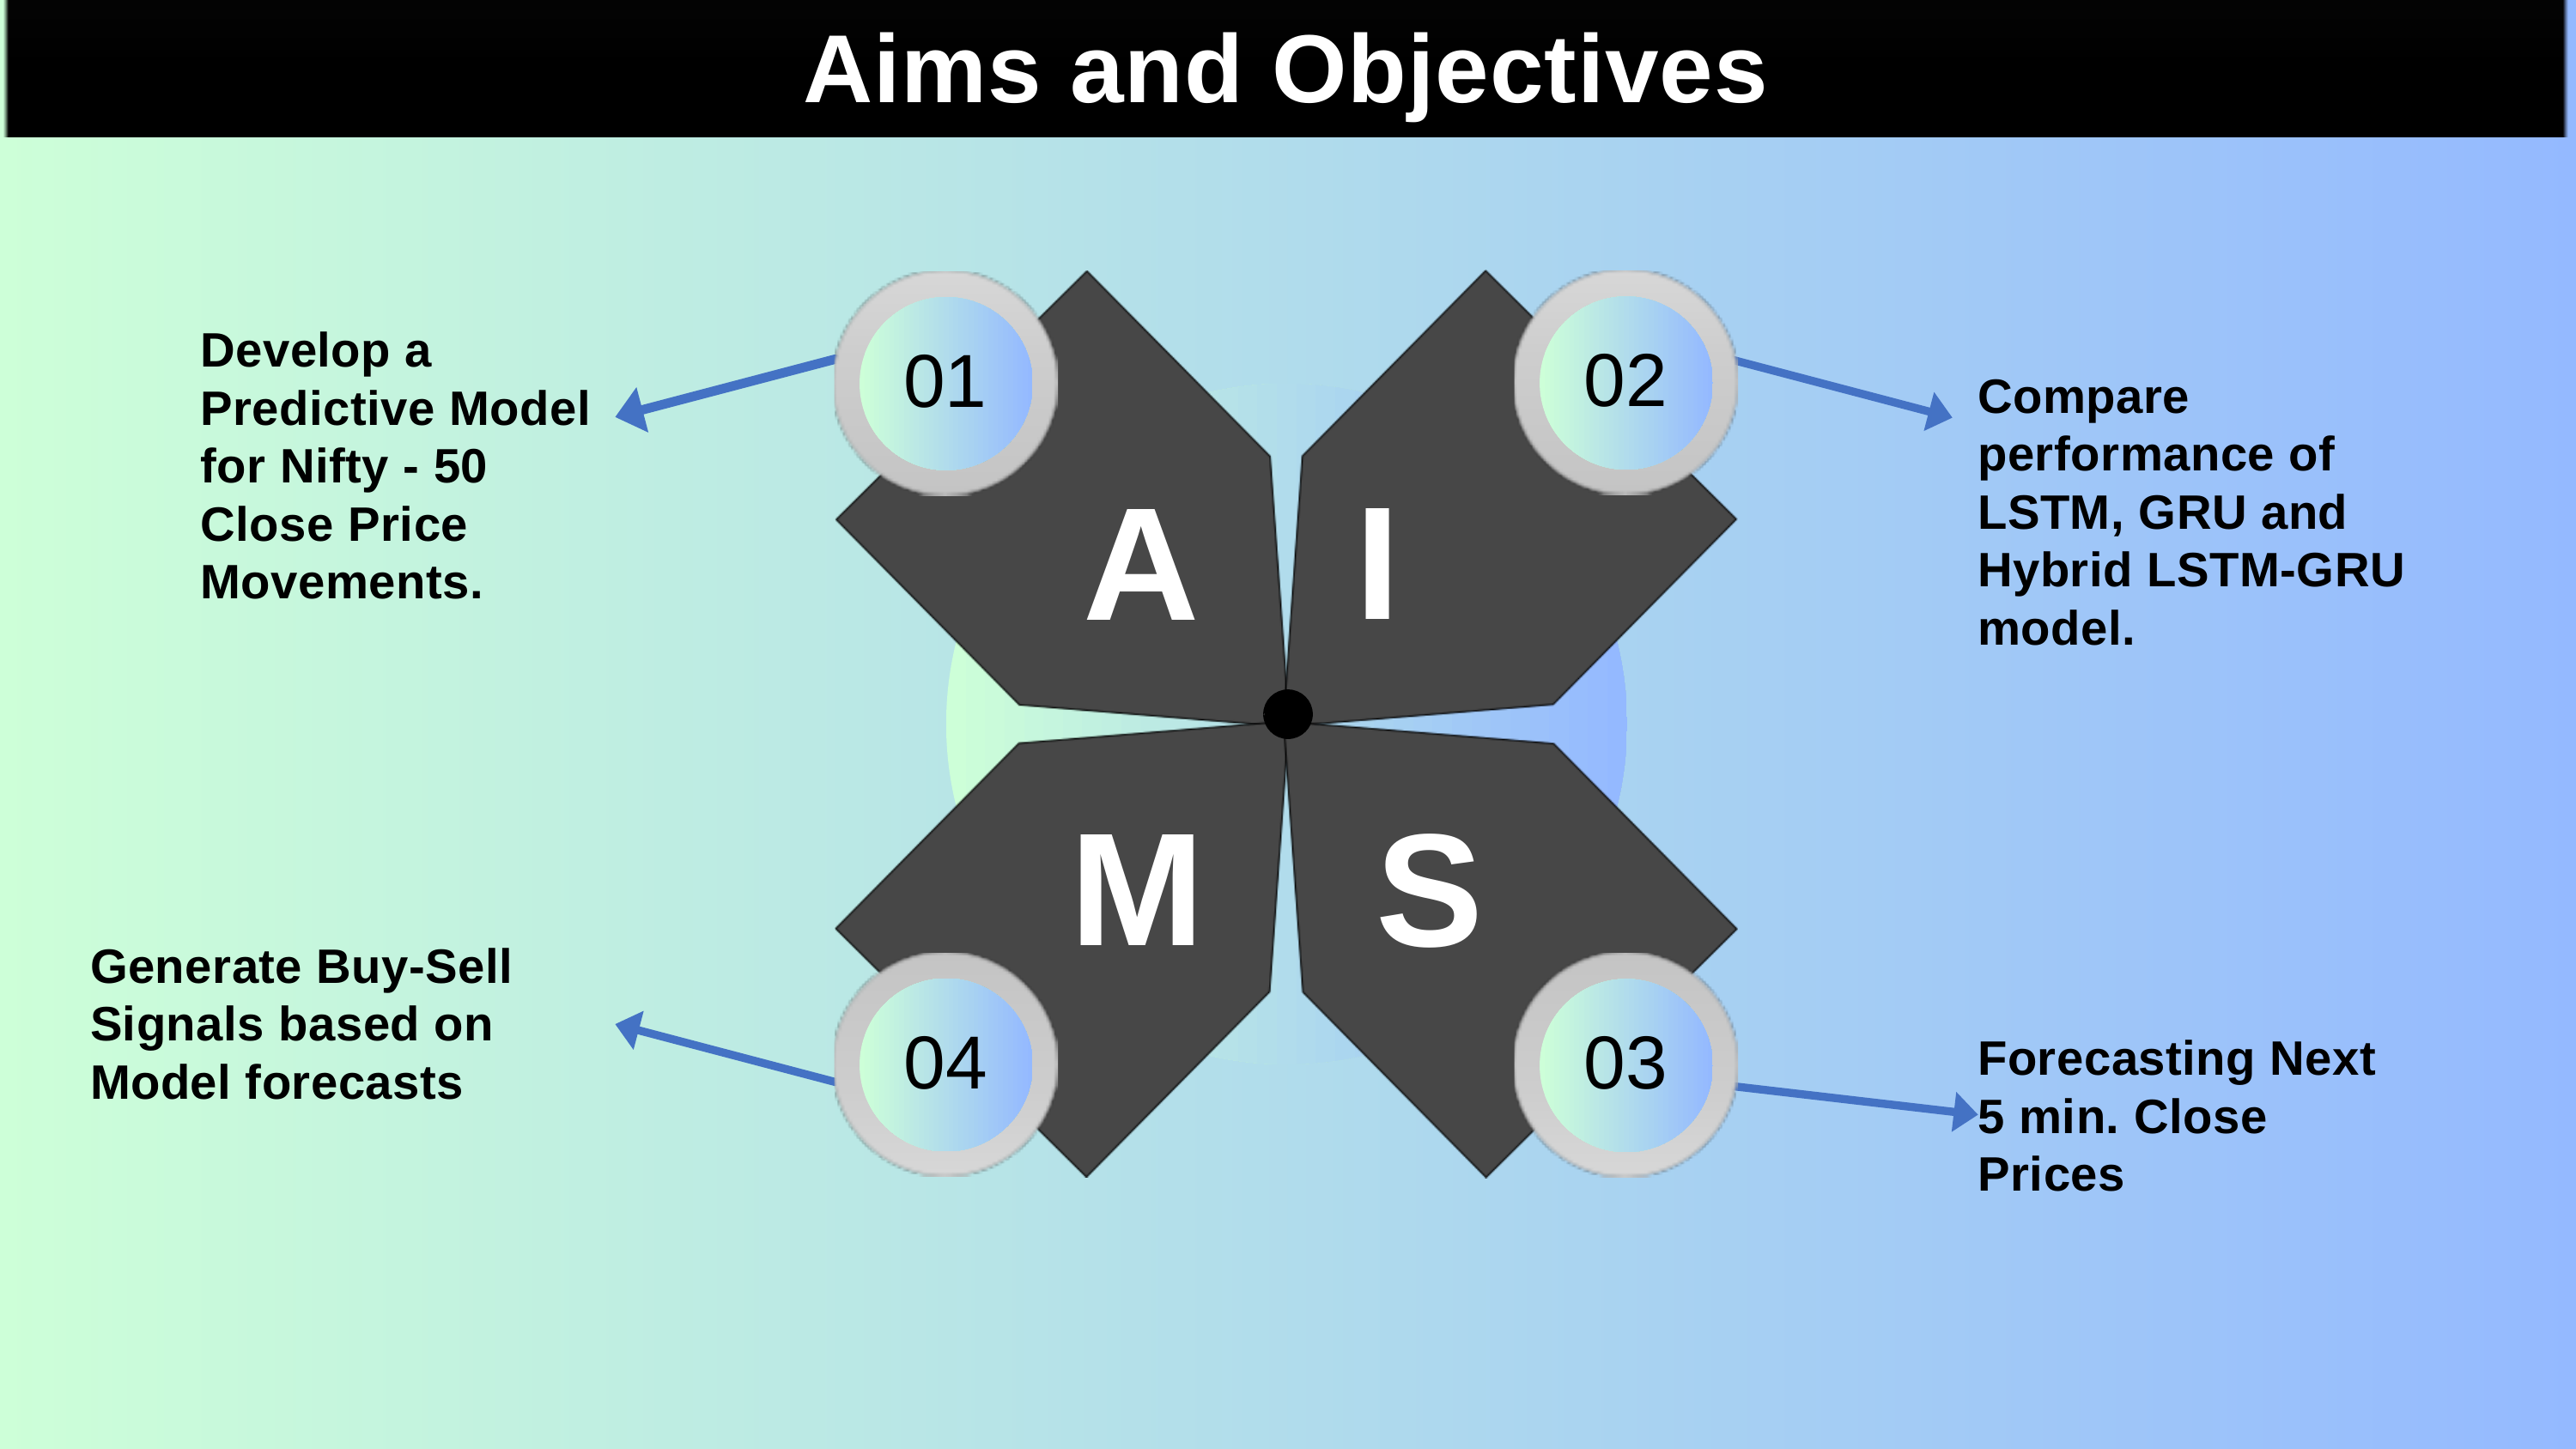

Aims and Objectives

Develop a Predictive Model for Nifty - 50 Close Price Movements.
02
01
Compare  performance of LSTM, GRU and Hybrid LSTM-GRU model.

I
A

M
S
Generate Buy-Sell Signals based on Model forecasts

04
03
Forecasting Next  5 min. Close Prices